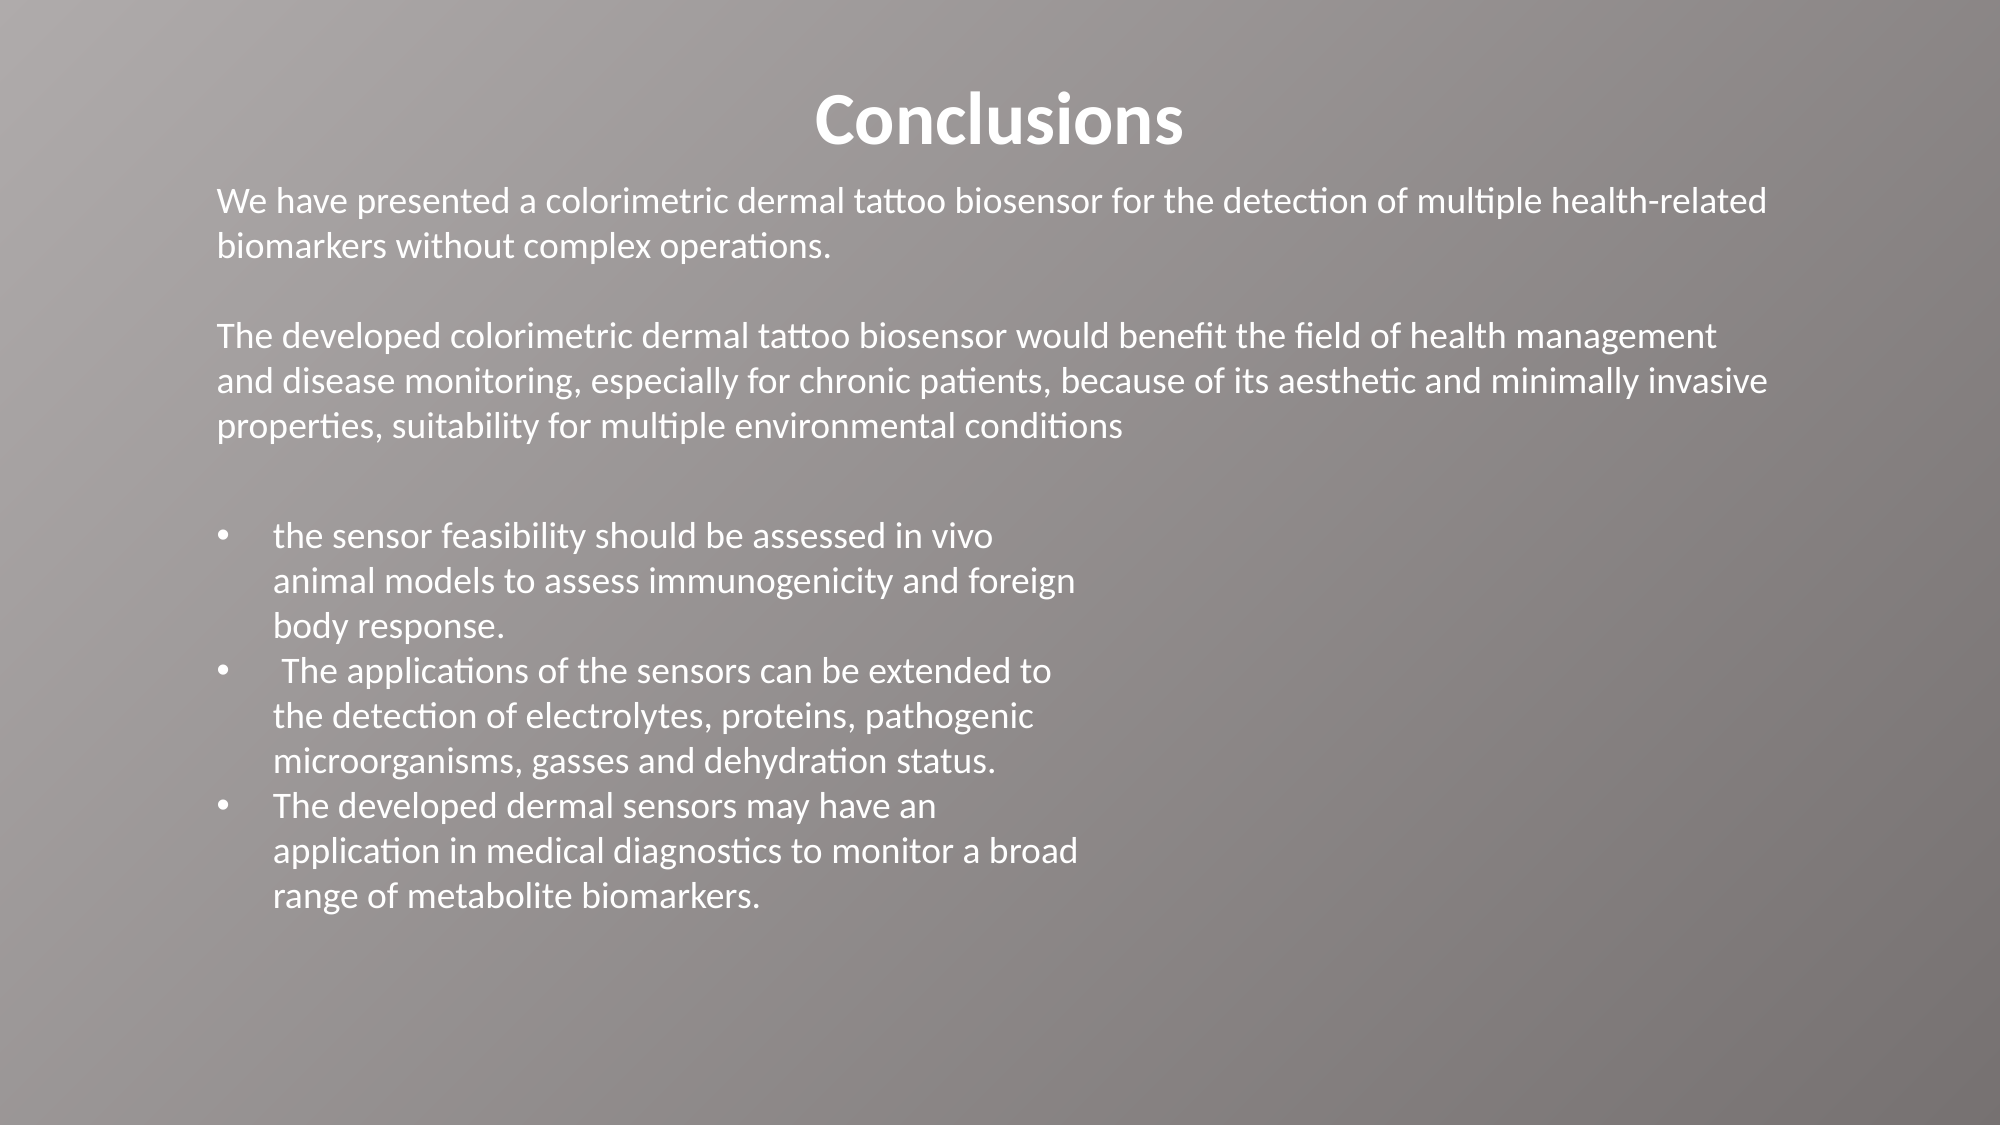

Conclusions
We have presented a colorimetric dermal tattoo biosensor for the detection of multiple health-related biomarkers without complex operations.

The developed colorimetric dermal tattoo biosensor would beneﬁt the ﬁeld of health management and disease monitoring, especially for chronic patients, because of its aesthetic and minimally invasive properties, suitability for multiple environmental conditions

the sensor feasibility should be assessed in vivo animal models to assess immunogenicity and foreign body response.
 The applications of the sensors can be extended to the detection of electrolytes, proteins, pathogenic microorganisms, gasses and dehydration status.
The developed dermal sensors may have an application in medical diagnostics to monitor a broad range of metabolite biomarkers.